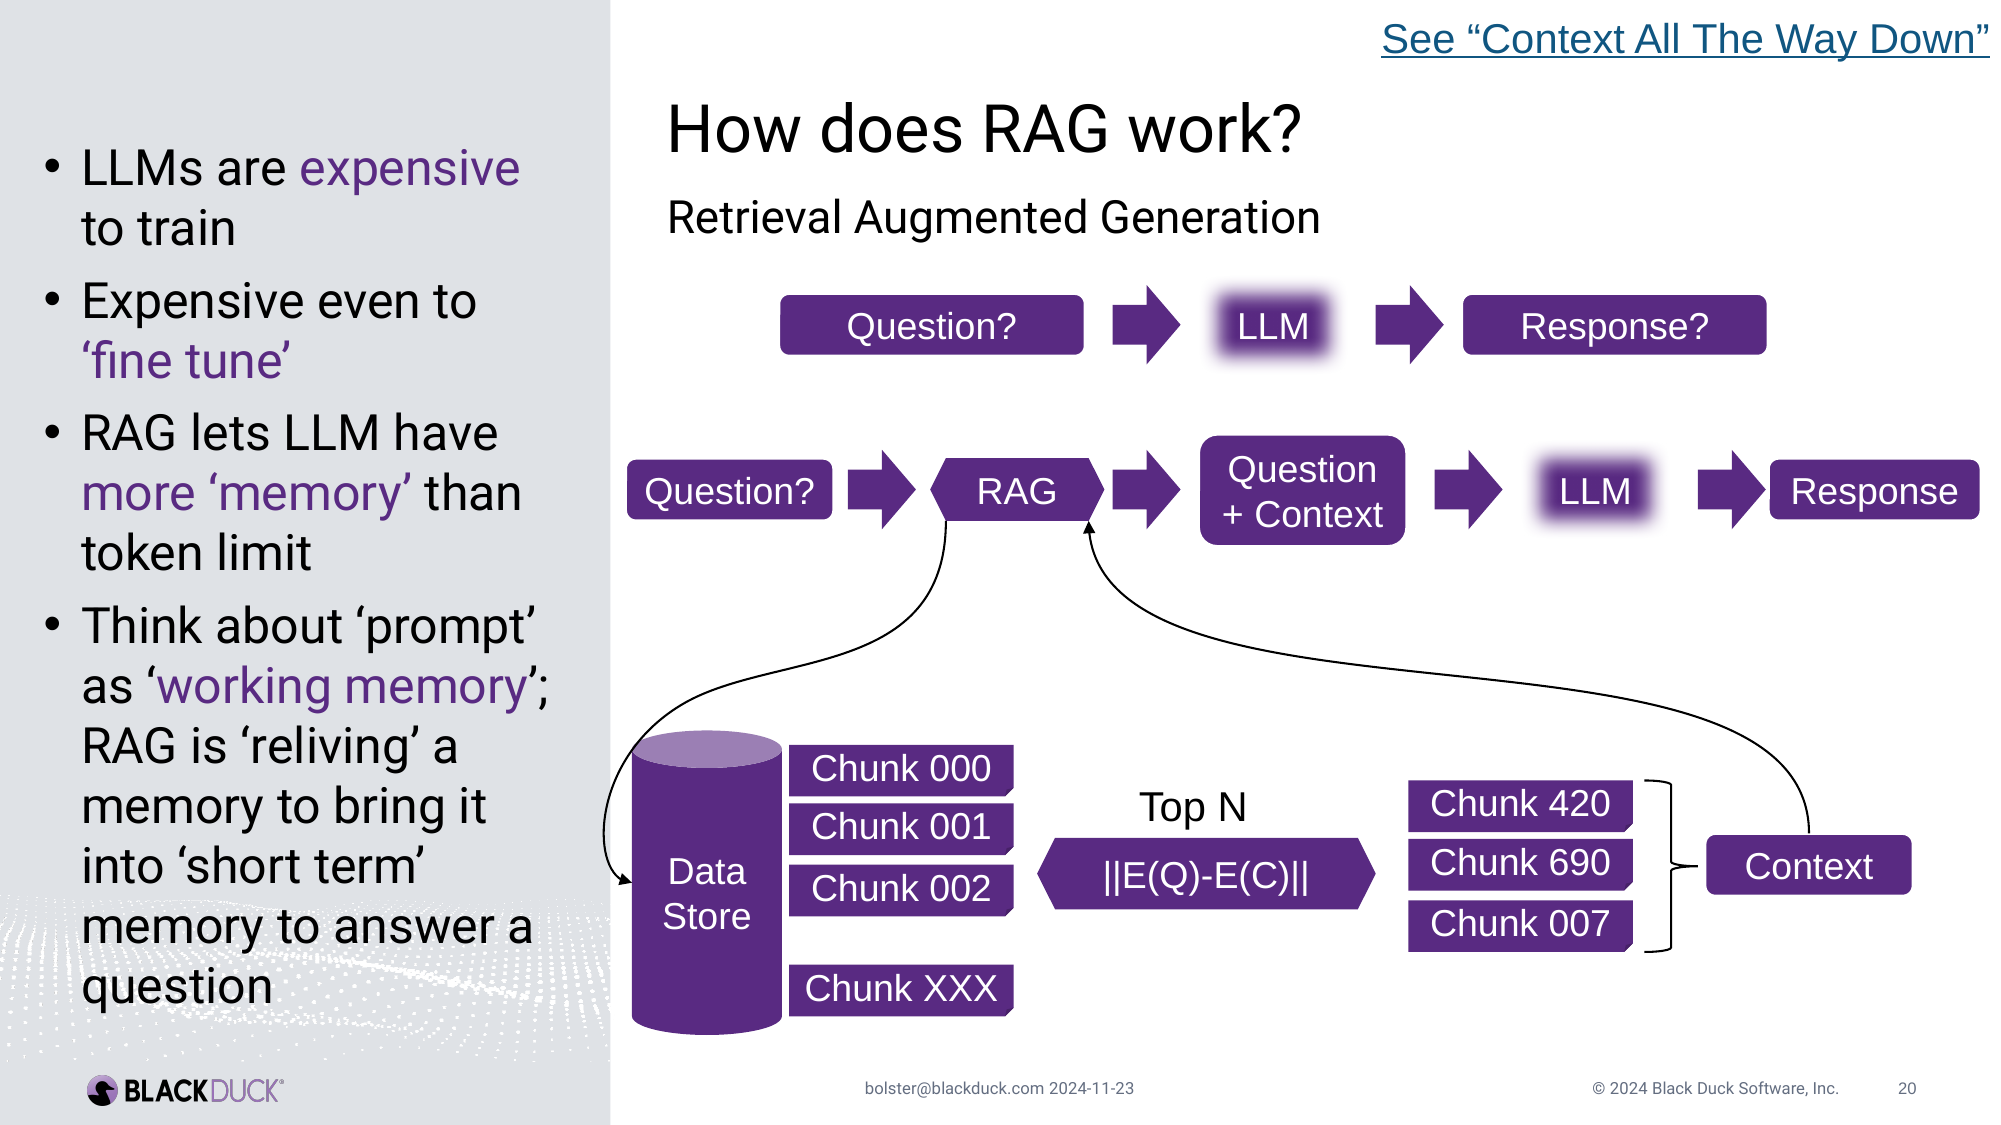

See “Context All The Way Down”
LLMs are expensive to train
Expensive even to ‘fine tune’
RAG lets LLM have more ‘memory’ than token limit
Think about ‘prompt’ as ‘working memory’; RAG is ‘reliving’ a memory to bring it into ‘short term’ memory to answer a question
# How does RAG work?
Retrieval Augmented Generation
LLM

Question?
Response?
Question + Context
LLM

RAG
Question?
Response
Data Store
Chunk 000
Top N
Chunk 420

Chunk 001
Context
||E(Q)-E(C)||
Chunk 690
Chunk 002
Chunk 007
Chunk XXX